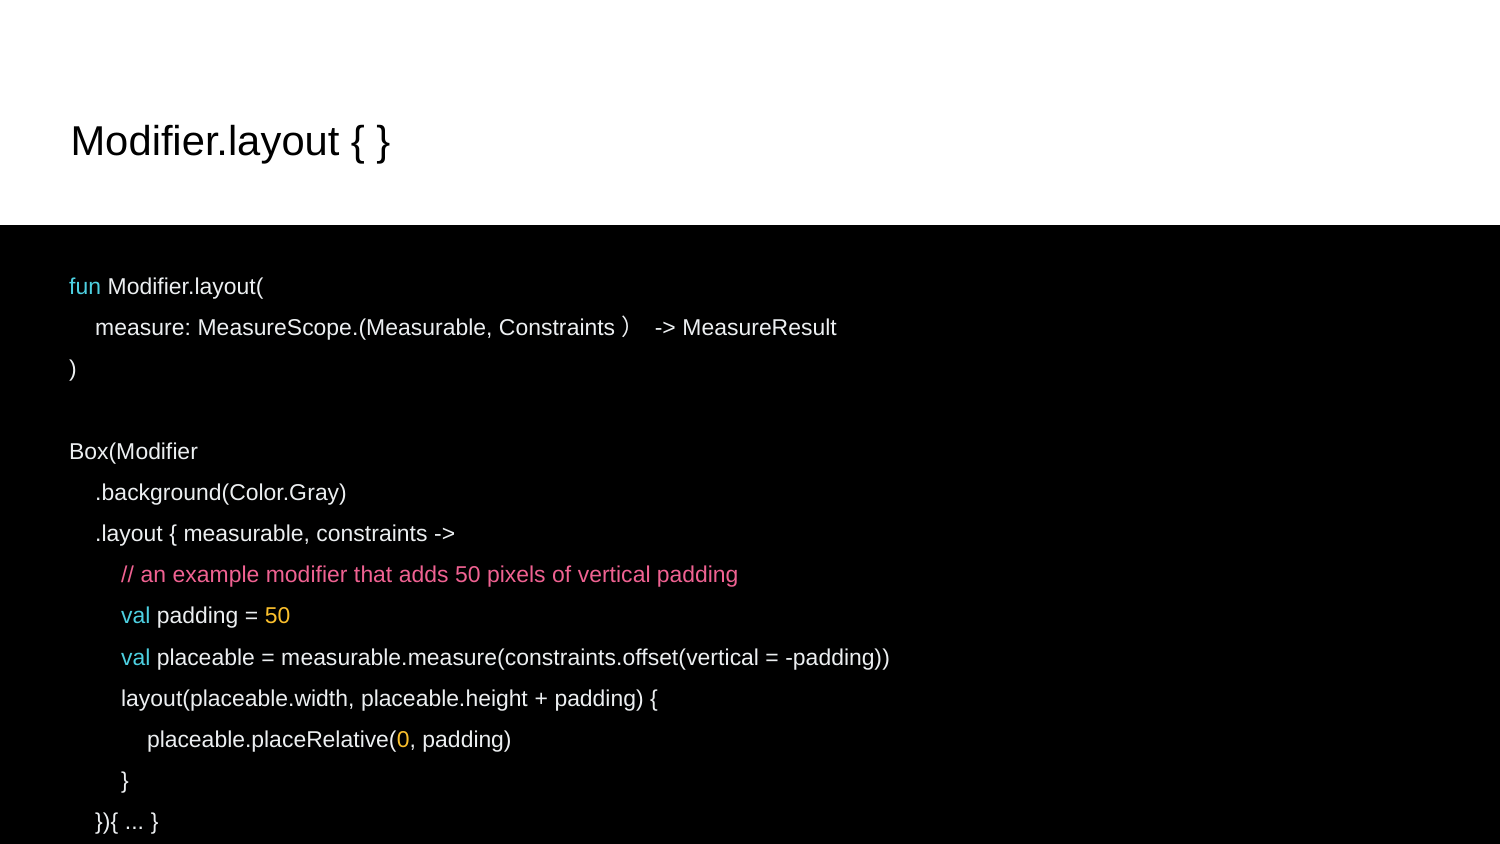

Modifier.layout { }

fun Modifier.layout(
    measure: MeasureScope.(Measurable, Constraints） -> MeasureResult
)

Box(Modifier
    .background(Color.Gray)
    .layout { measurable, constraints ->
        // an example modifier that adds 50 pixels of vertical padding
        val padding = 50
        val placeable = measurable.measure(constraints.offset(vertical = -padding))
        layout(placeable.width, placeable.height + padding) {
            placeable.placeRelative(0, padding)
        }
    }){ ... }